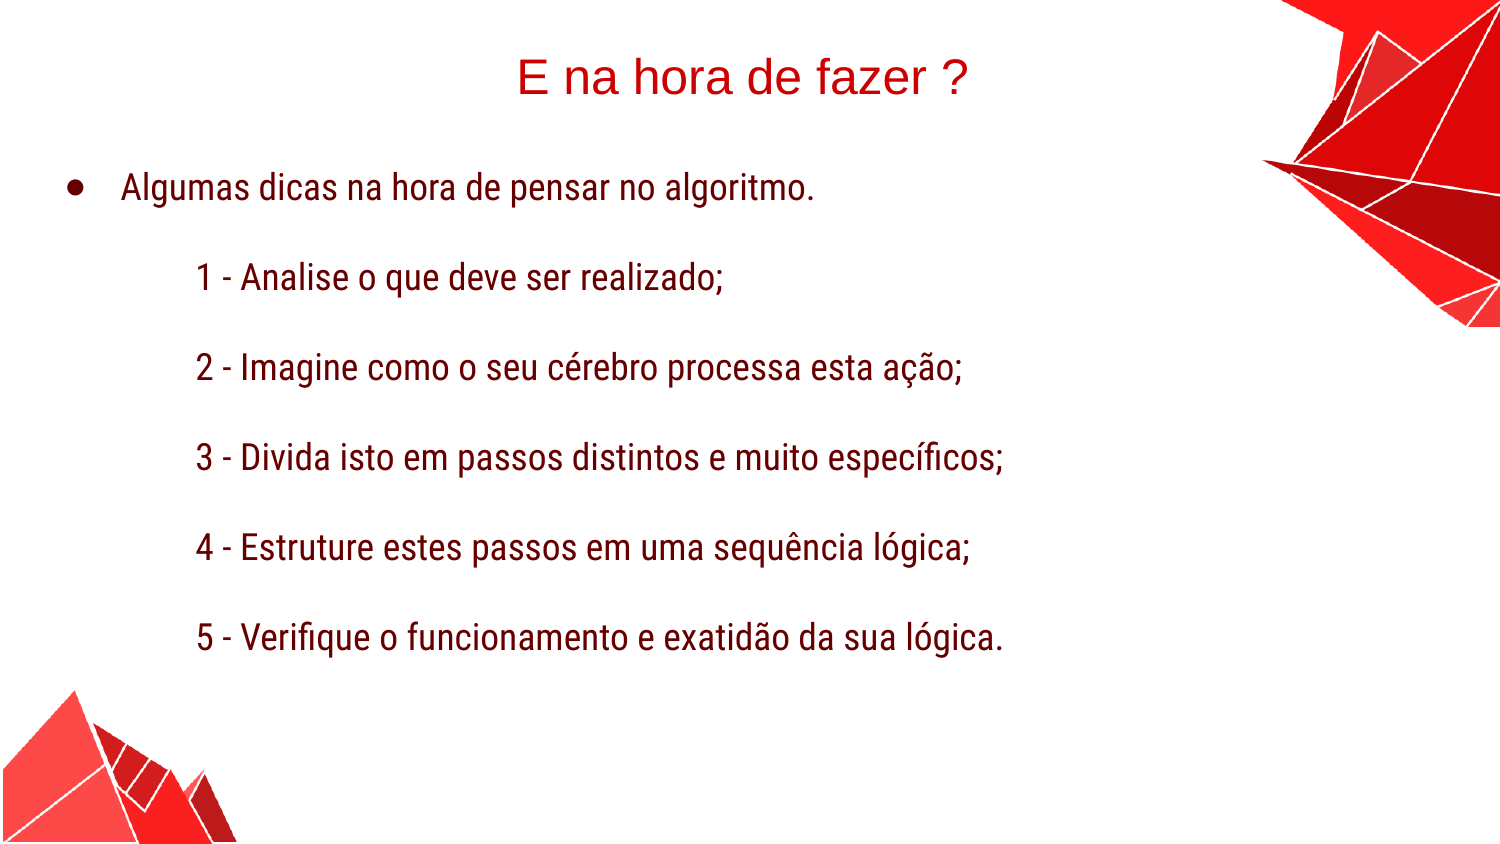

E na hora de fazer ?
Algumas dicas na hora de pensar no algoritmo.

1 - Analise o que deve ser realizado;

2 - Imagine como o seu cérebro processa esta ação;

3 - Divida isto em passos distintos e muito específicos;

4 - Estruture estes passos em uma sequência lógica;

5 - Verifique o funcionamento e exatidão da sua lógica.